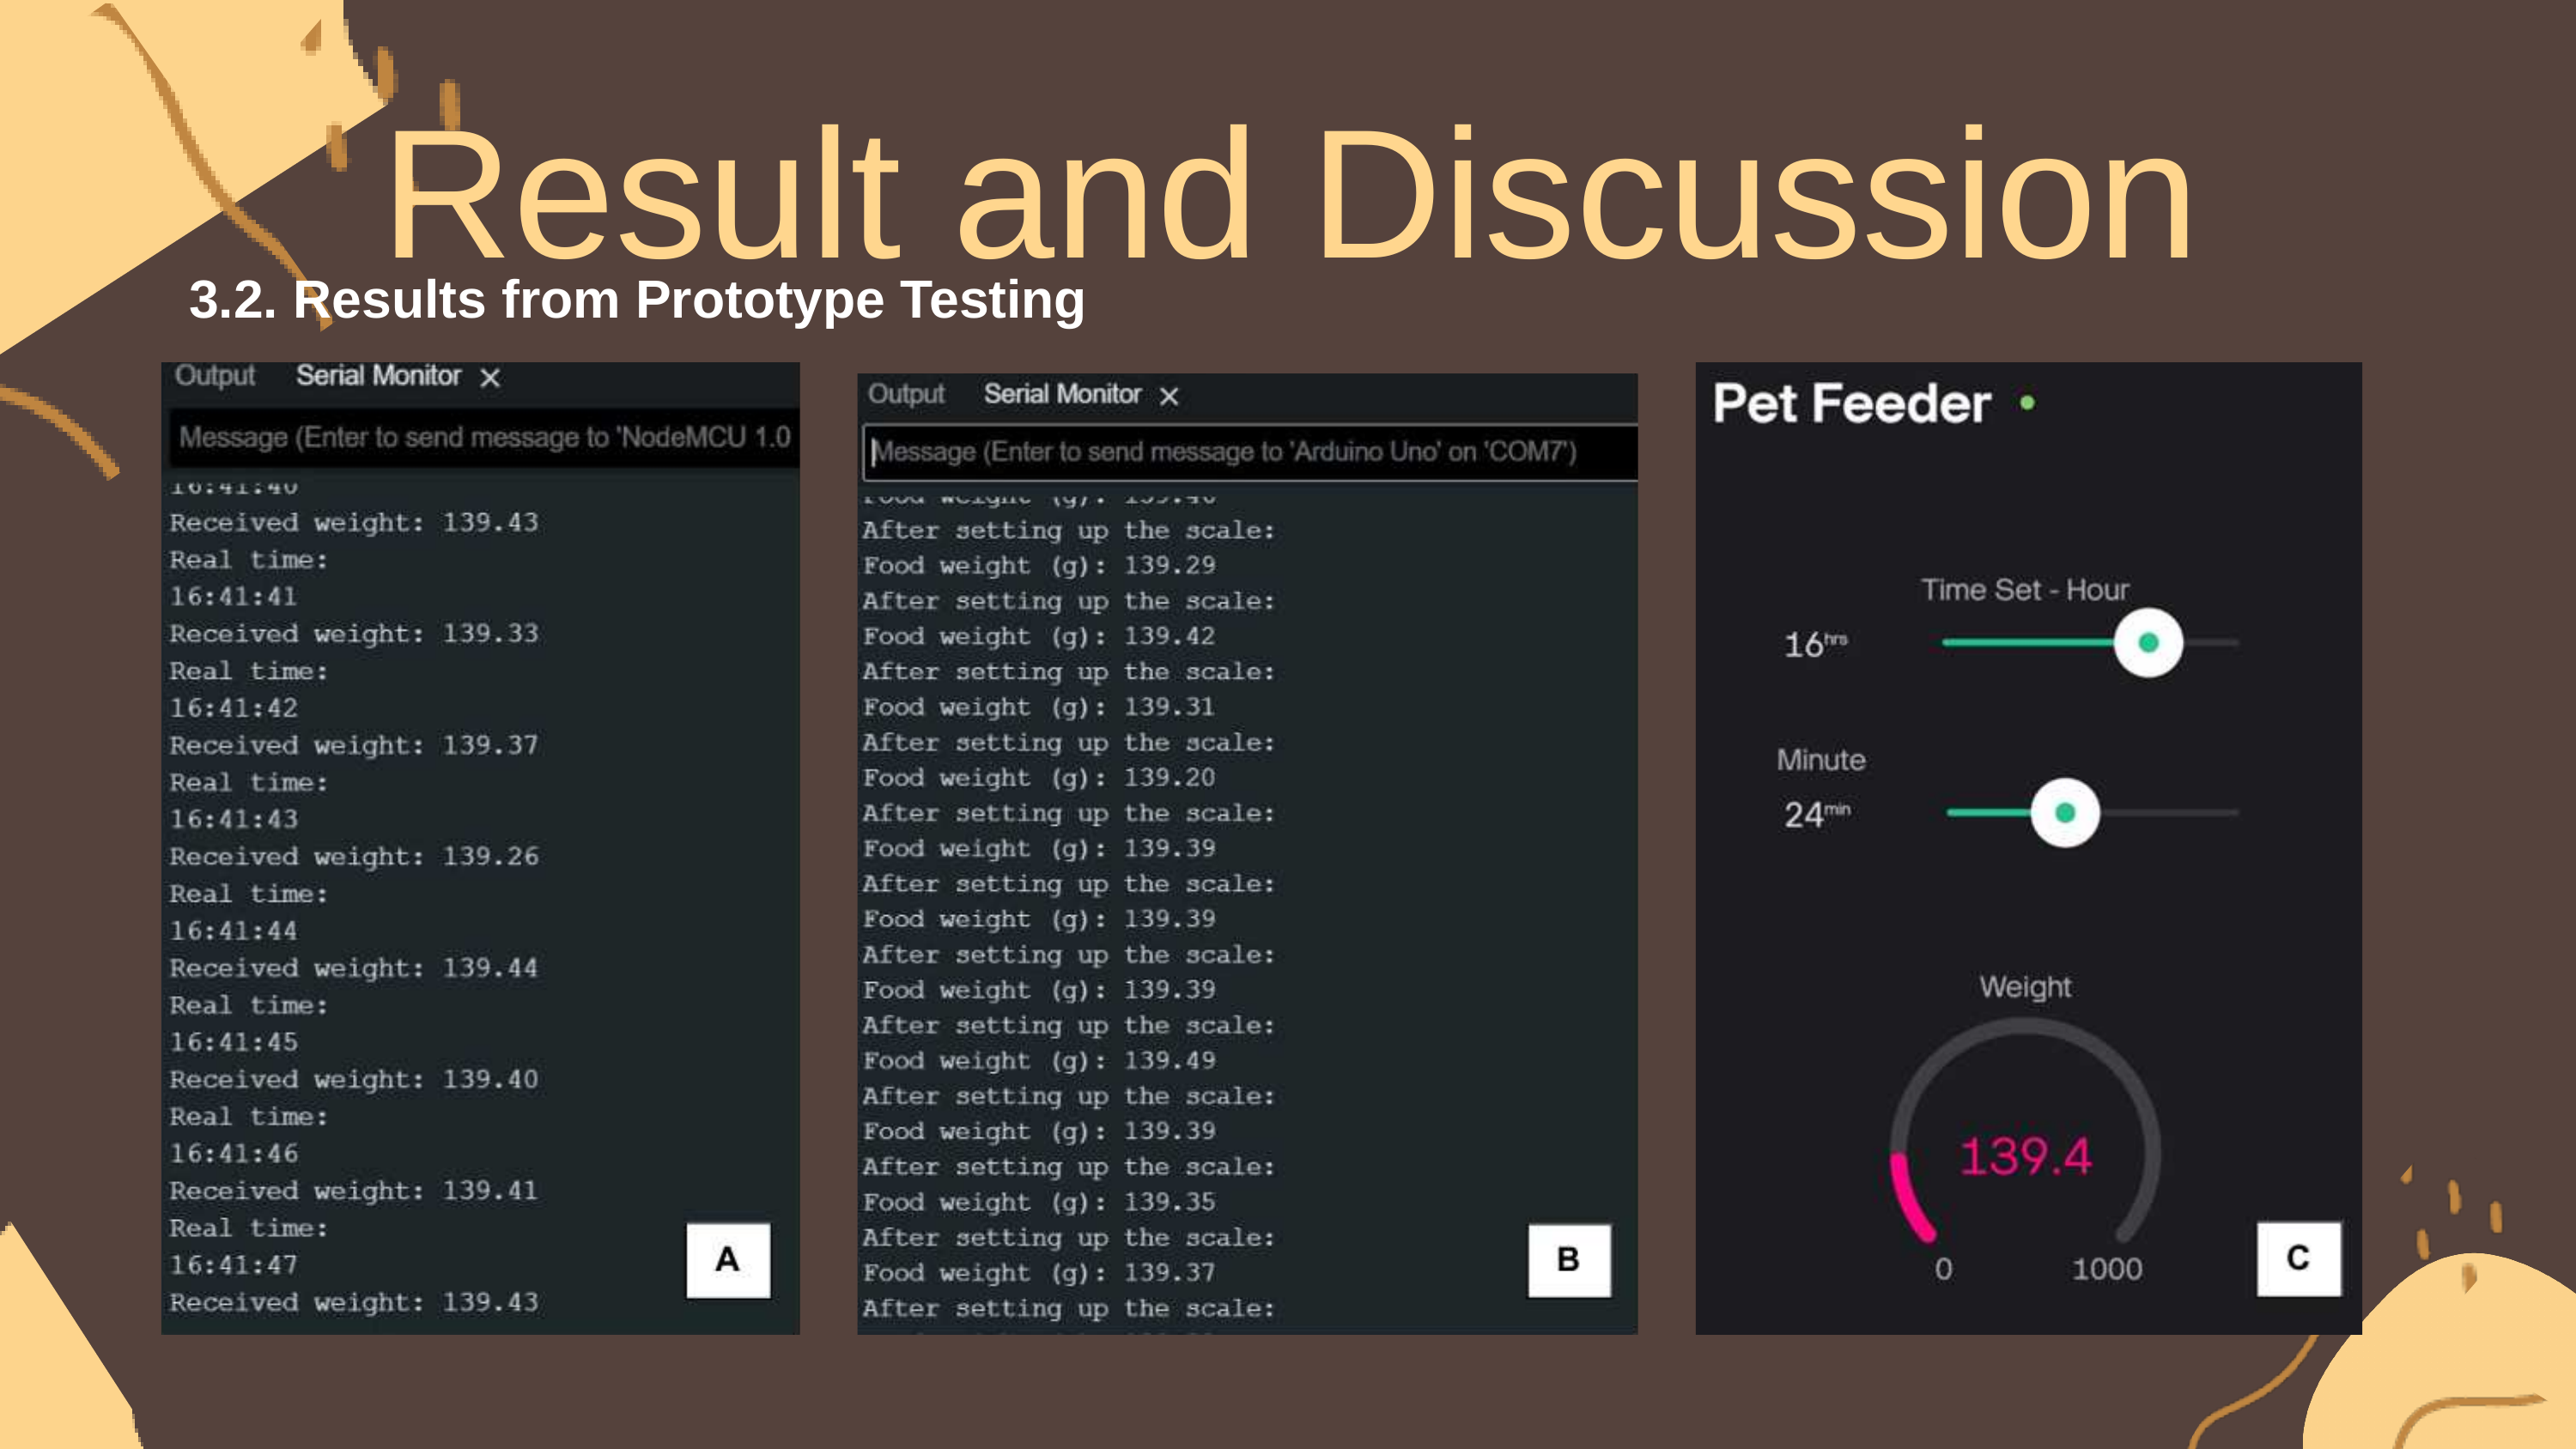

Result and Discussion

3.2. Results from Prototype Testing